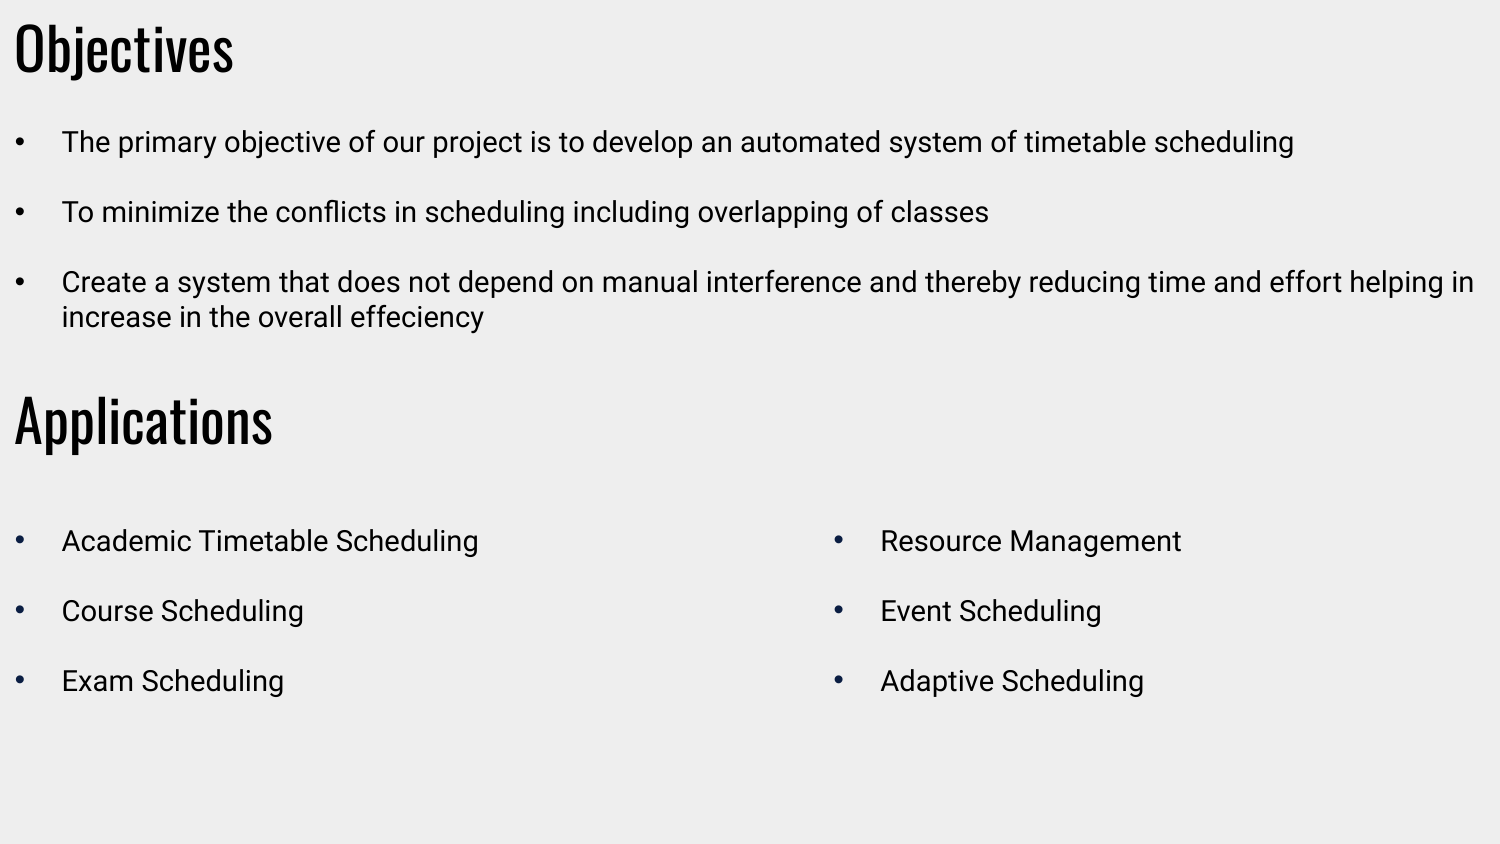

Objectives
The primary objective of our project is to develop an automated system of timetable scheduling

To minimize the conflicts in scheduling including overlapping of classes

Create a system that does not depend on manual interference and thereby reducing time and effort helping in increase in the overall effeciency
Applications
Academic Timetable Scheduling

Course Scheduling

Exam Scheduling

Resource Management

Event Scheduling

Adaptive Scheduling